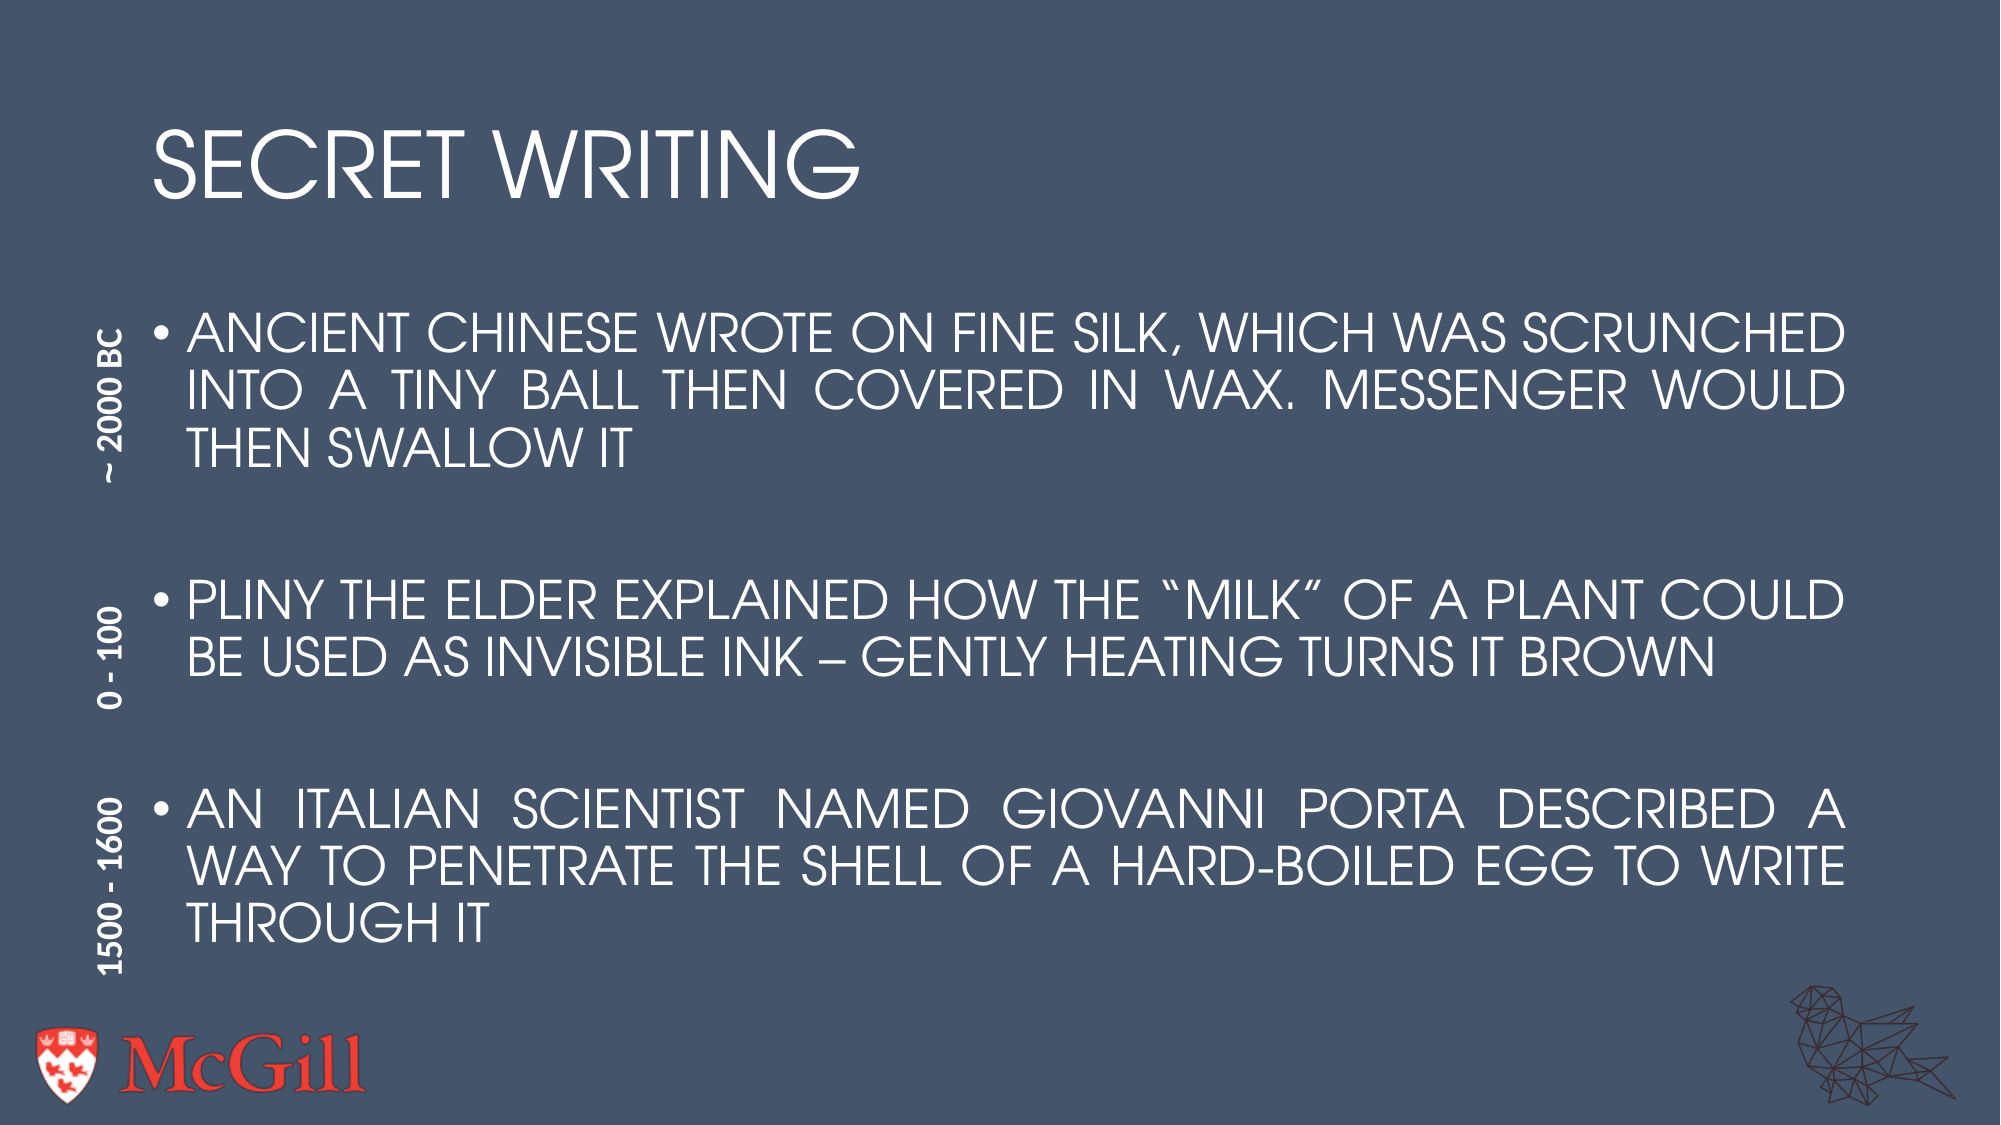

# Secret writing
Ancient Chinese wrote on fine silk, which was scrunched into a tiny ball then covered in wax. Messenger would then swallow it

Pliny the Elder explained how the “milk” of a plant could be used as invisible ink – gently heating turns it brown

An Italian scientist named Giovanni Porta described a way to penetrate the shell of a hard-boiled egg to write through it

~ 2000 BC
0 - 100
1500 - 1600